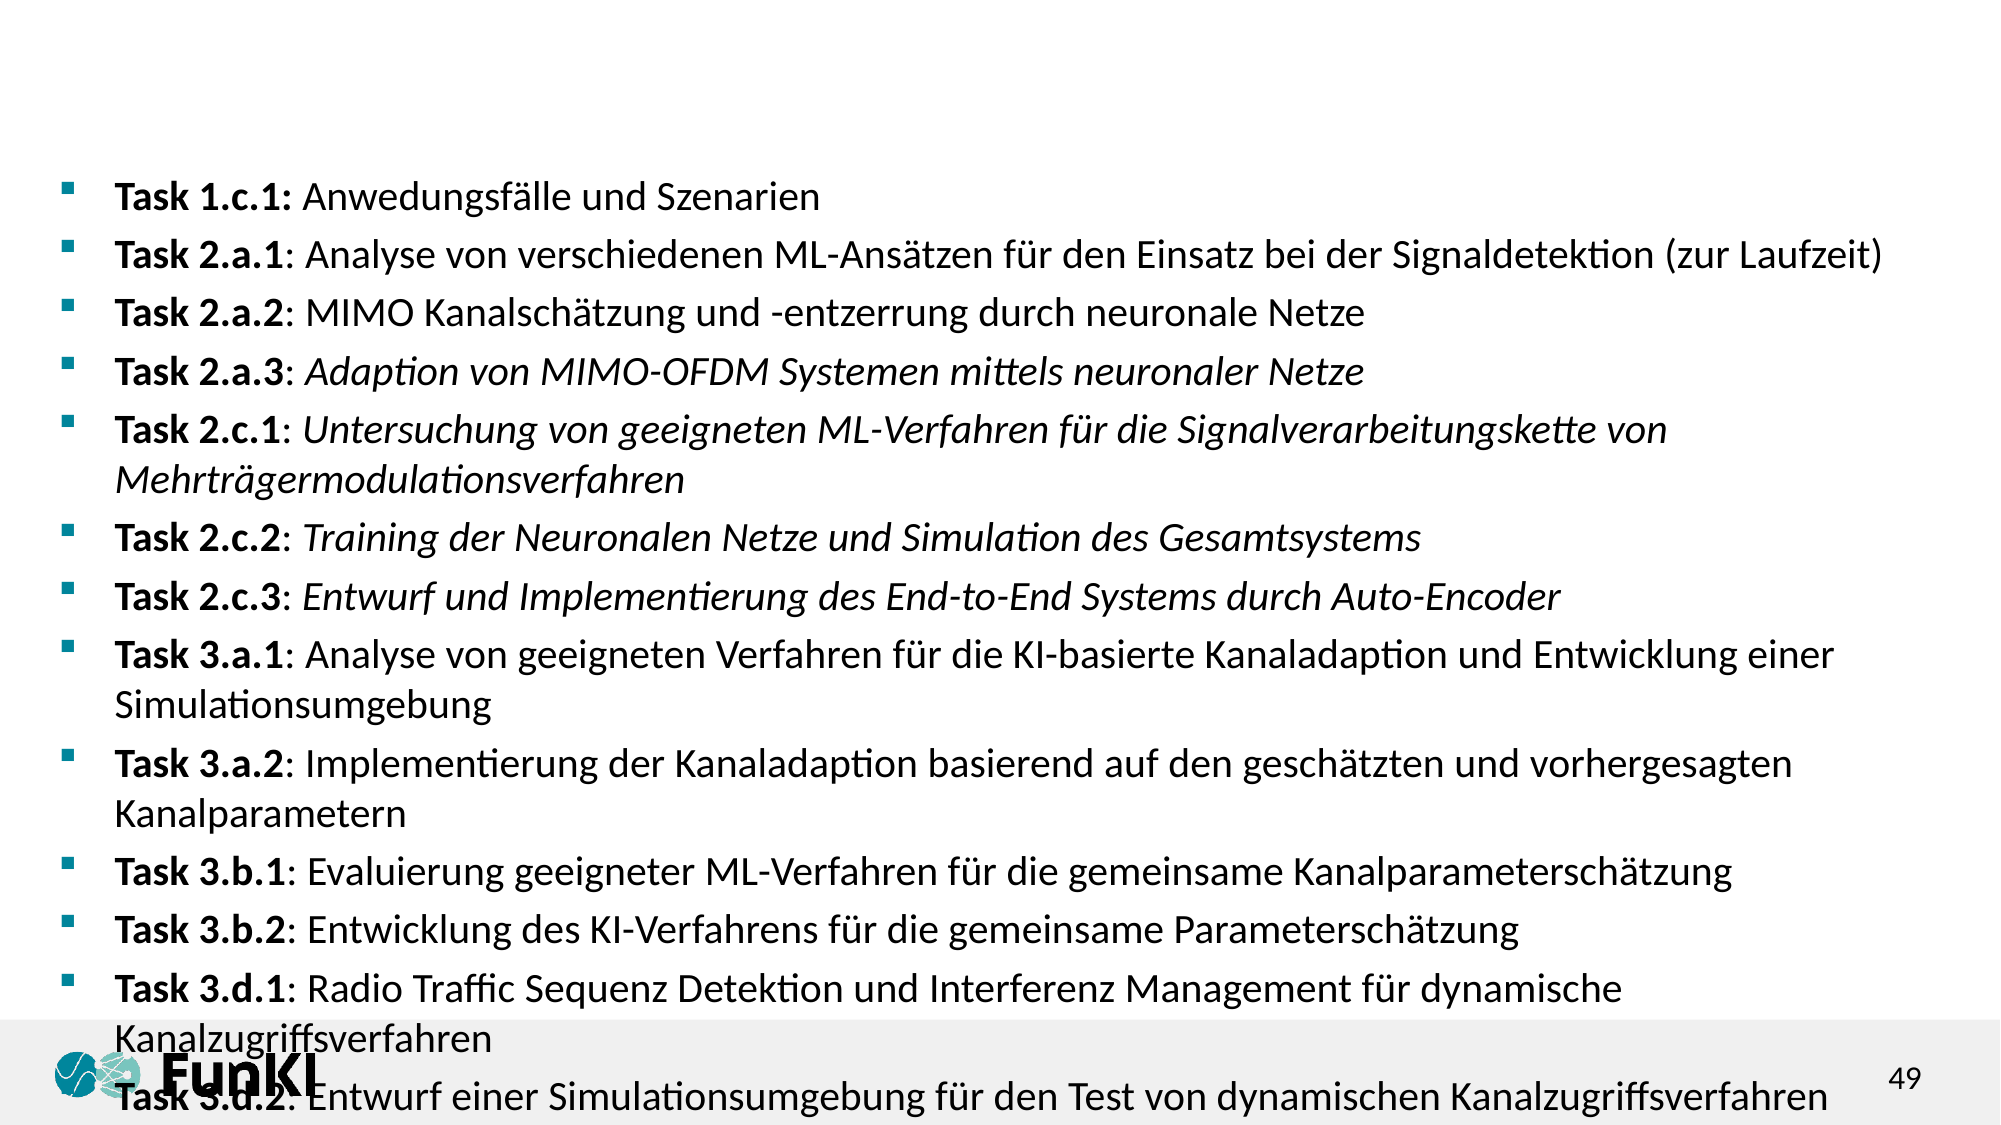

#
Task 1.c.1: Anwedungsfälle und Szenarien
Task 2.a.1: Analyse von verschiedenen ML-Ansätzen für den Einsatz bei der Signaldetektion (zur Laufzeit)
Task 2.a.2: MIMO Kanalschätzung und -entzerrung durch neuronale Netze
Task 2.a.3: Adaption von MIMO-OFDM Systemen mittels neuronaler Netze
Task 2.c.1: Untersuchung von geeigneten ML-Verfahren für die Signalverarbeitungskette von Mehrträgermodulationsverfahren
Task 2.c.2: Training der Neuronalen Netze und Simulation des Gesamtsystems
Task 2.c.3: Entwurf und Implementierung des End-to-End Systems durch Auto-Encoder
Task 3.a.1: Analyse von geeigneten Verfahren für die KI-basierte Kanaladaption und Entwicklung einer Simulationsumgebung
Task 3.a.2: Implementierung der Kanaladaption basierend auf den geschätzten und vorhergesagten Kanalparametern
Task 3.b.1: Evaluierung geeigneter ML-Verfahren für die gemeinsame Kanalparameterschätzung
Task 3.b.2: Entwicklung des KI-Verfahrens für die gemeinsame Parameterschätzung
Task 3.d.1: Radio Traffic Sequenz Detektion und Interferenz Management für dynamische Kanalzugriffsverfahren
Task 3.d.2: Entwurf einer Simulationsumgebung für den Test von dynamischen Kanalzugriffsverfahren
Task 5: Demonstratorplattform

49